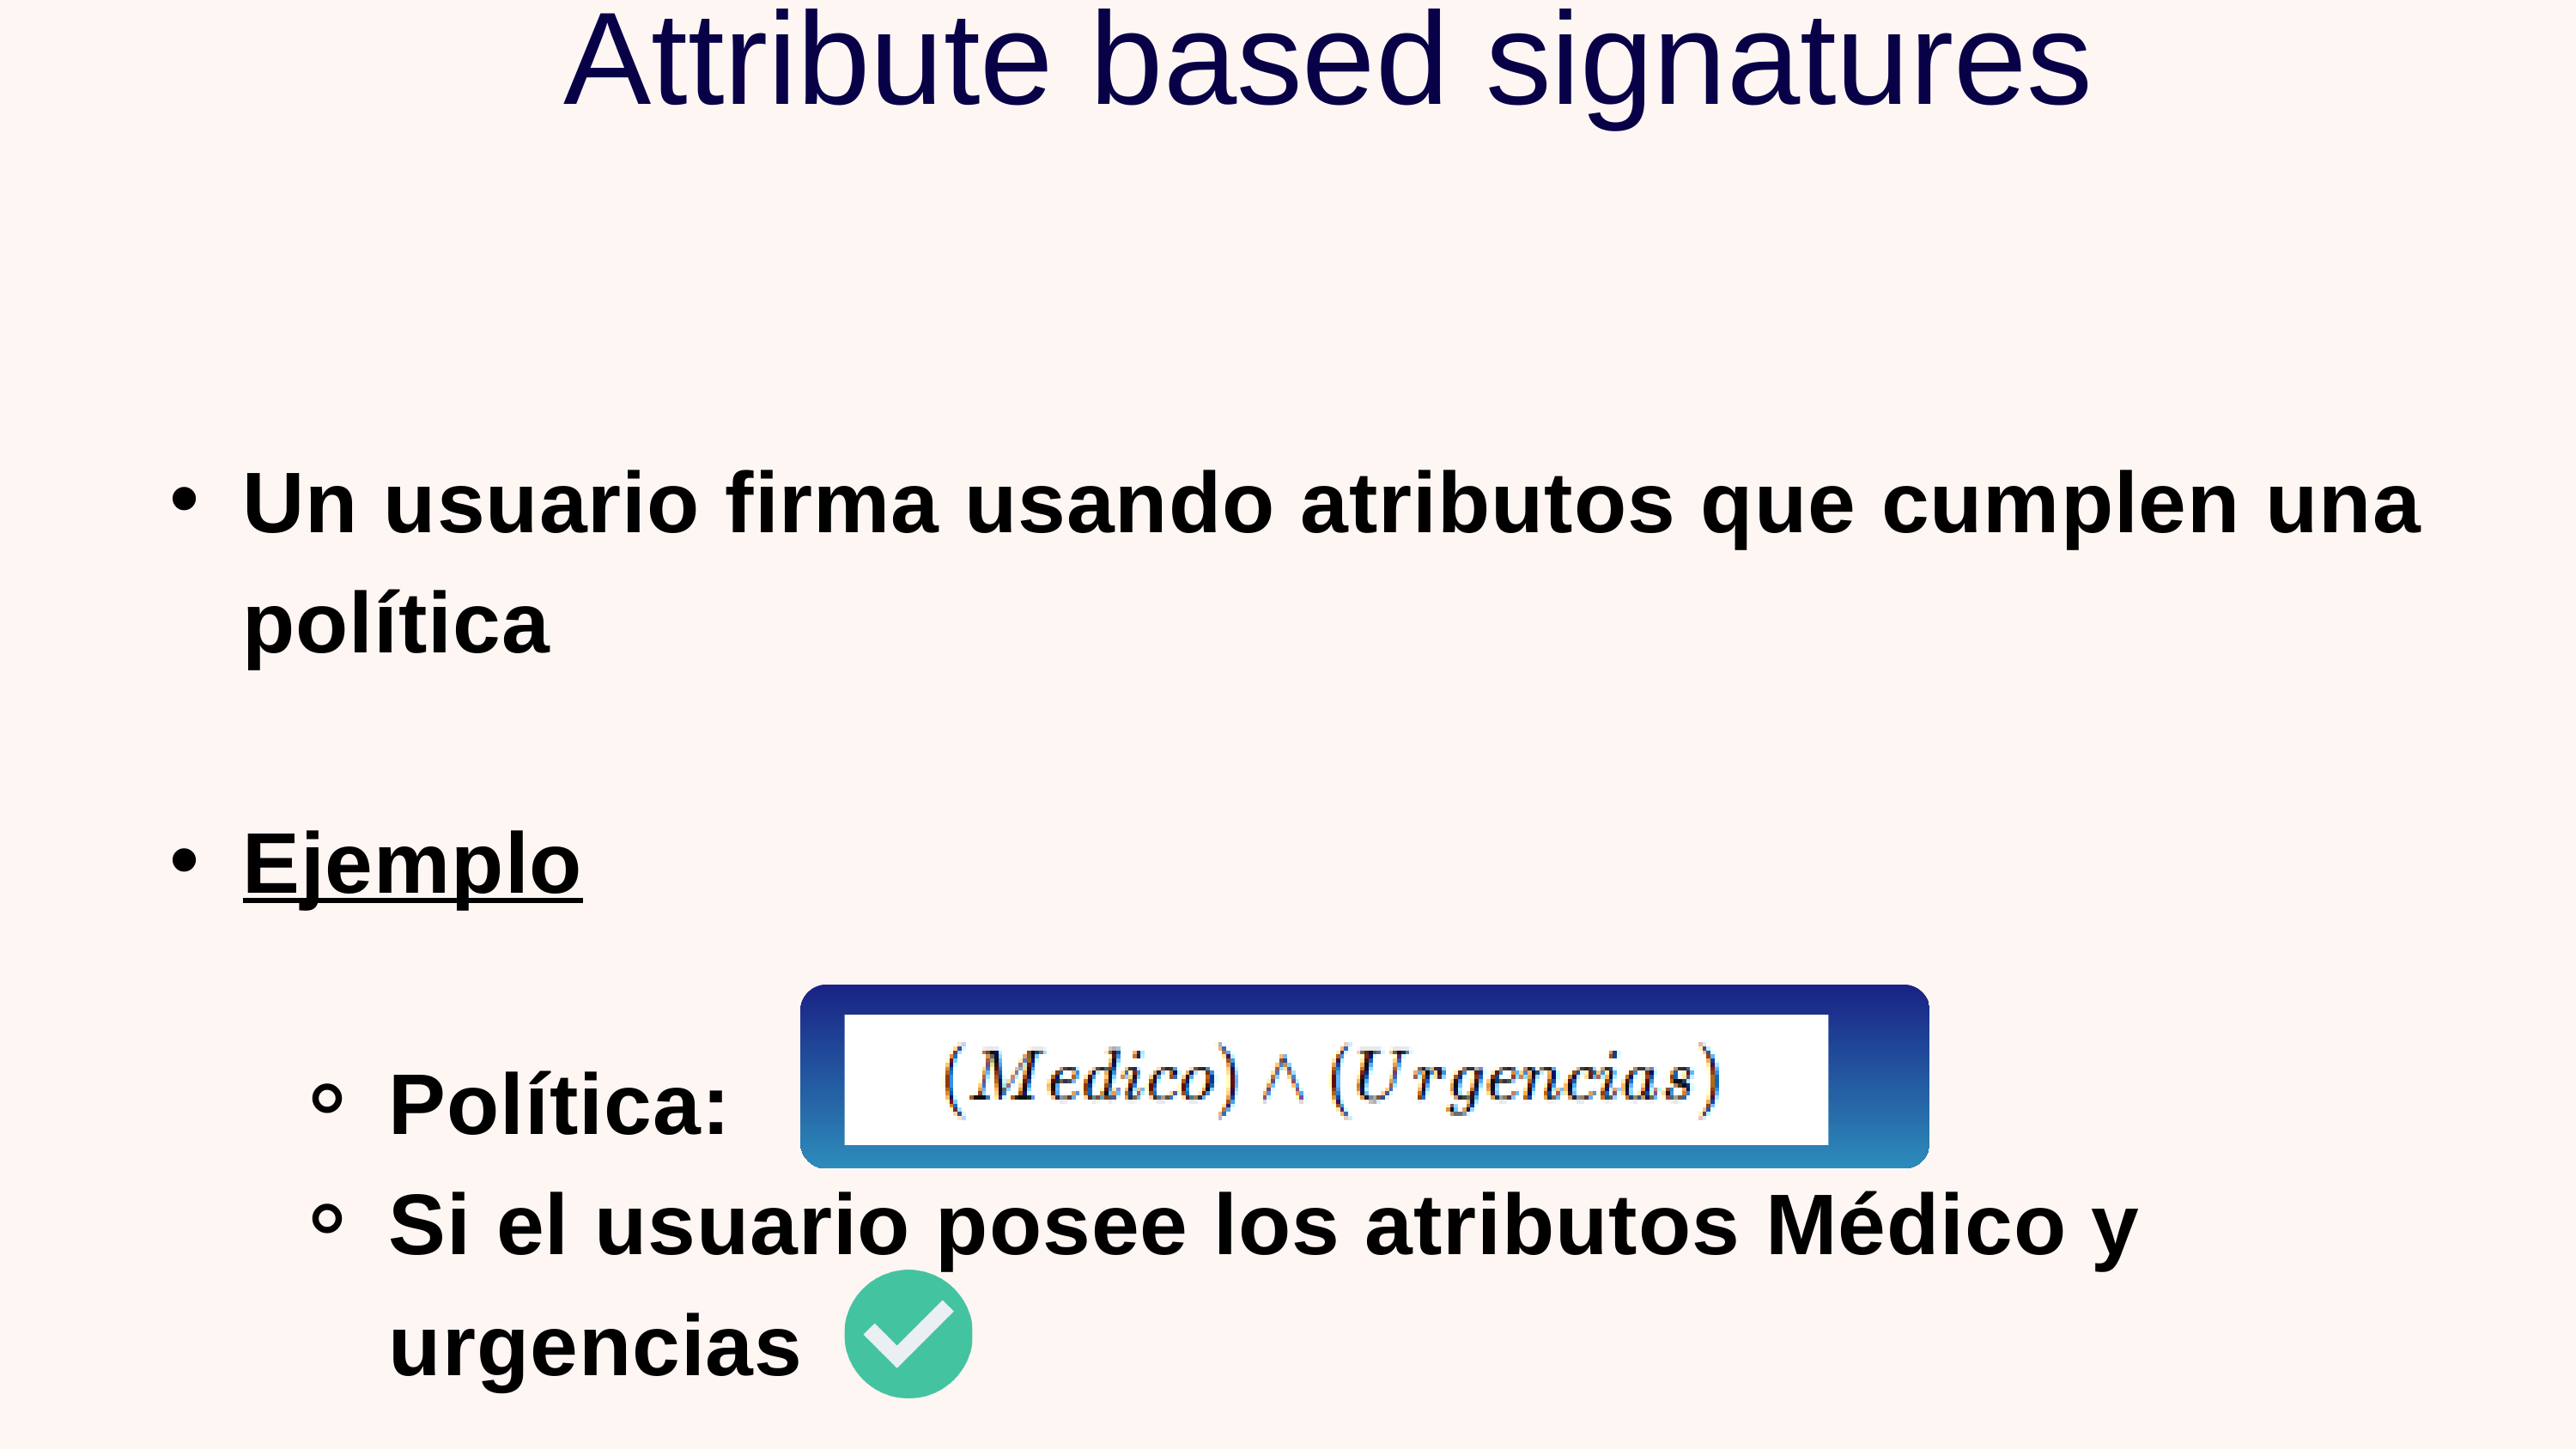

Attribute based signatures

Un usuario firma usando atributos que cumplen una política

Ejemplo

Política:
Si el usuario posee los atributos Médico y urgencias